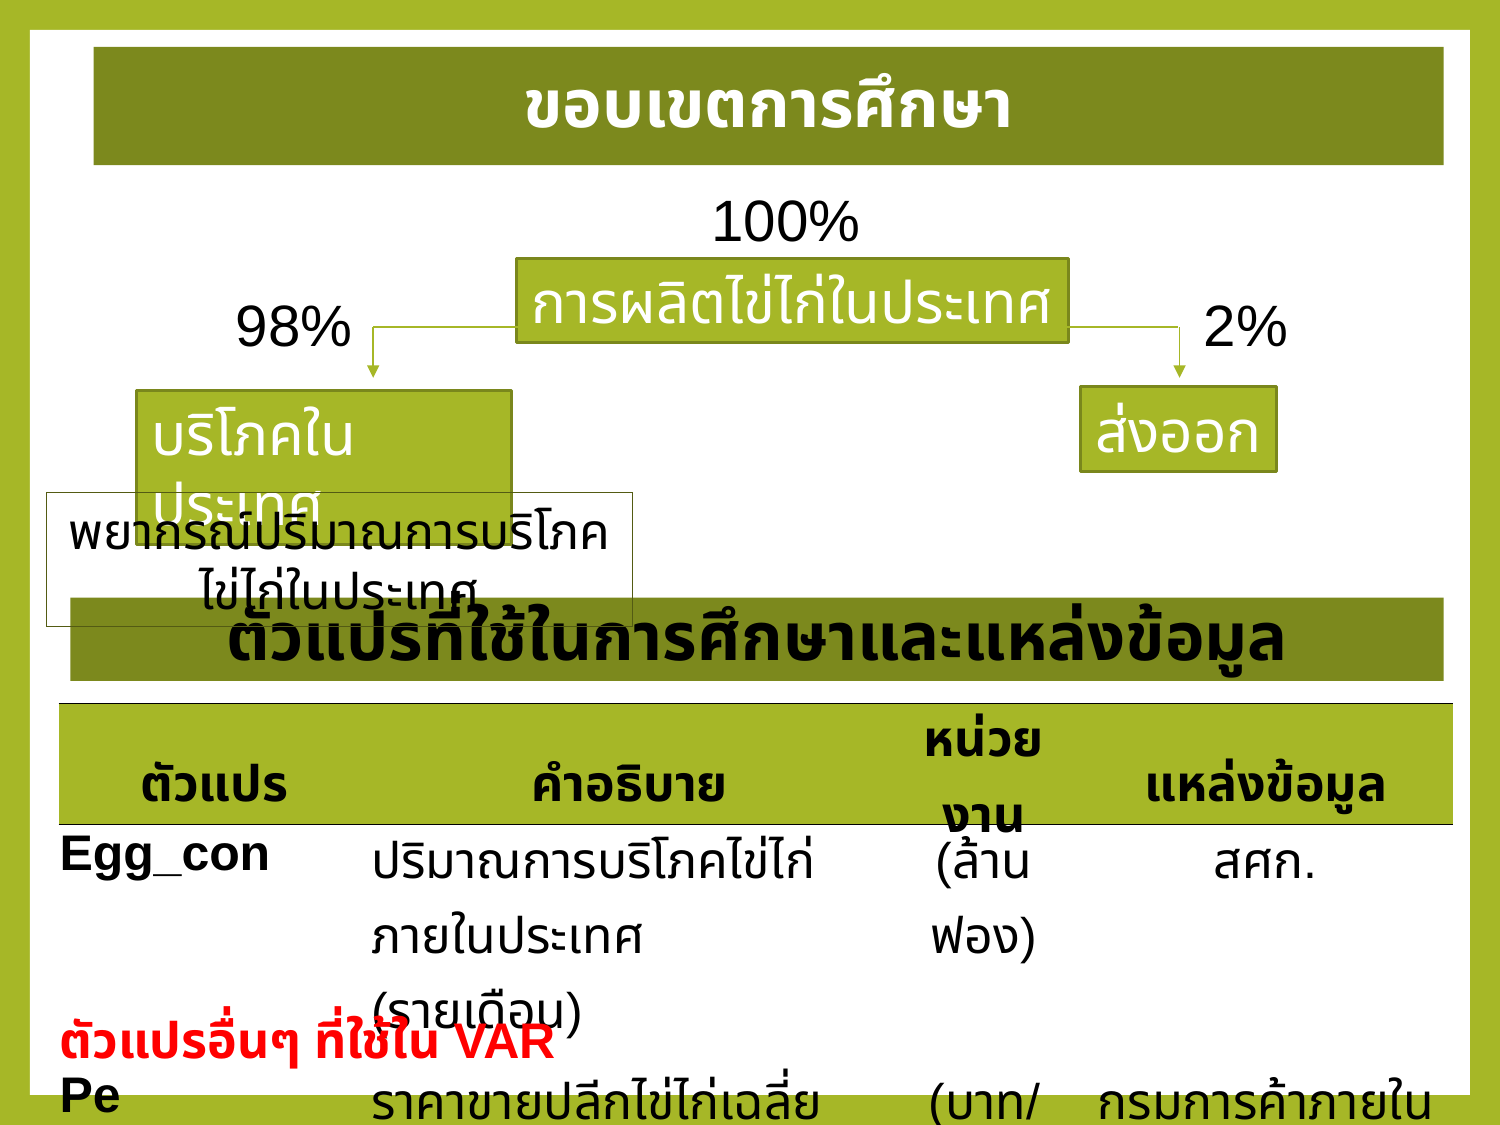

ขอบเขตการศึกษา
100%
การผลิตไข่ไก่ในประเทศ
2%
98%
ส่งออก
บริโภคในประเทศ
พยากรณ์ปริมาณการบริโภคไข่ไก่ในประเทศ
ตัวแปรที่ใช้ในการศึกษาและแหล่งข้อมูล
| ตัวแปร | คำอธิบาย | หน่วยงาน | แหล่งข้อมูล |
| --- | --- | --- | --- |
| Egg\_con | ปริมาณการบริโภคไข่ไก่ภายในประเทศ (รายเดือน) | (ล้านฟอง) | สศก. |
| ตัวแปรอื่นๆ ที่ใช้ใน VAR |  |  |  |
| Pe | ราคาขายปลีกไข่ไก่เฉลี่ย (รายเดือน) | (บาท/ฟอง) | กรมการค้าภายใน |
| Pd | ราคาขายปลีกไข่เป็ดเฉลี่ย (รายเดือน) | (บาท/ฟอง) | กรมการค้าภายใน |